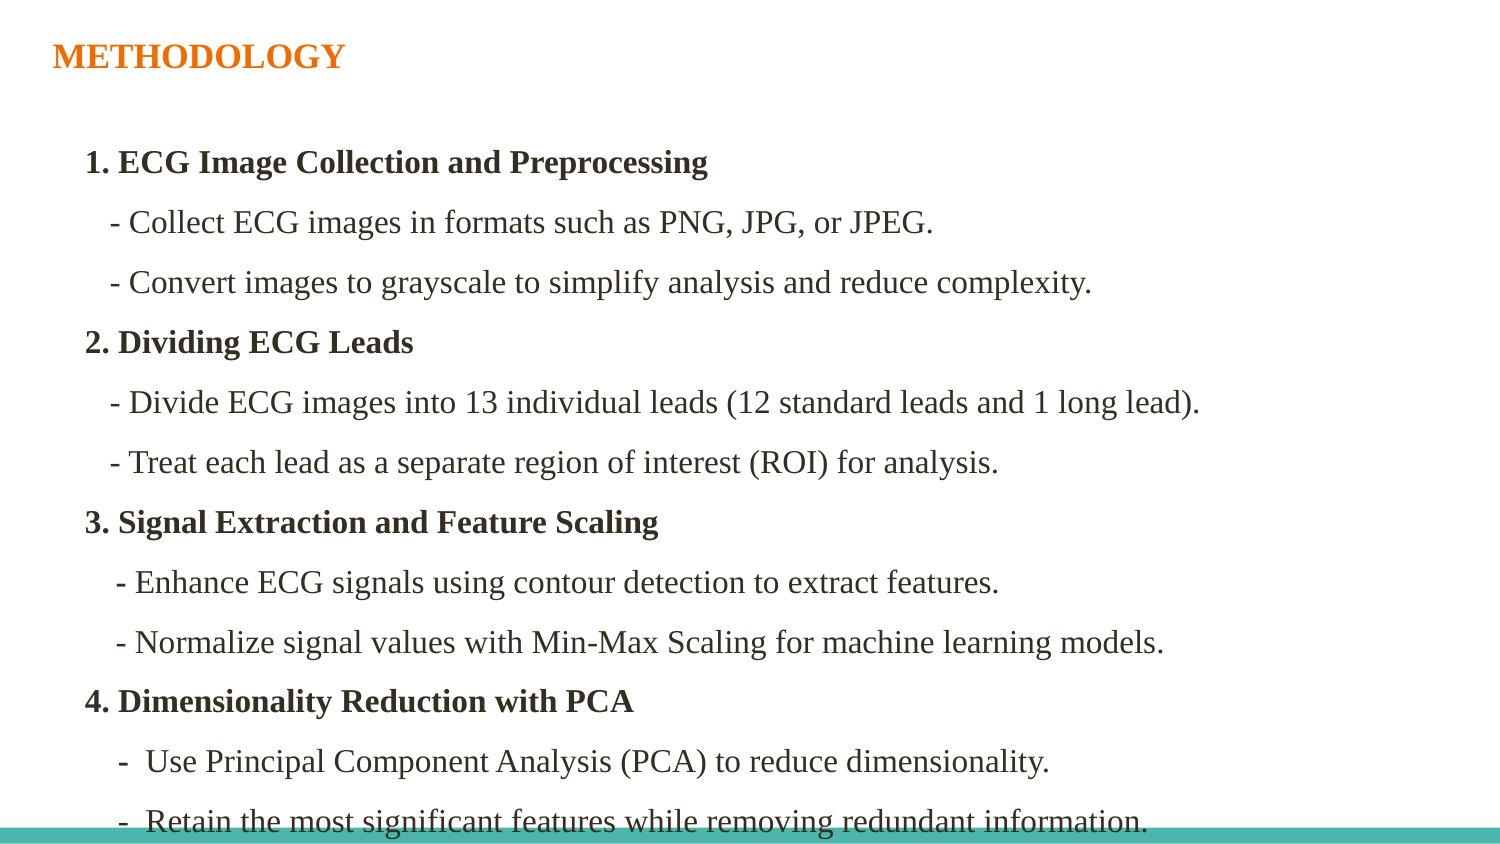

# METHODOLOGY
1. ECG Image Collection and Preprocessing
   - Collect ECG images in formats such as PNG, JPG, or JPEG.
   - Convert images to grayscale to simplify analysis and reduce complexity.
2. Dividing ECG Leads
   - Divide ECG images into 13 individual leads (12 standard leads and 1 long lead).
   - Treat each lead as a separate region of interest (ROI) for analysis.
3. Signal Extraction and Feature Scaling
      - Enhance ECG signals using contour detection to extract features.
      - Normalize signal values with Min-Max Scaling for machine learning models.
4. Dimensionality Reduction with PCA
    -  Use Principal Component Analysis (PCA) to reduce dimensionality.
    -  Retain the most significant features while removing redundant information.